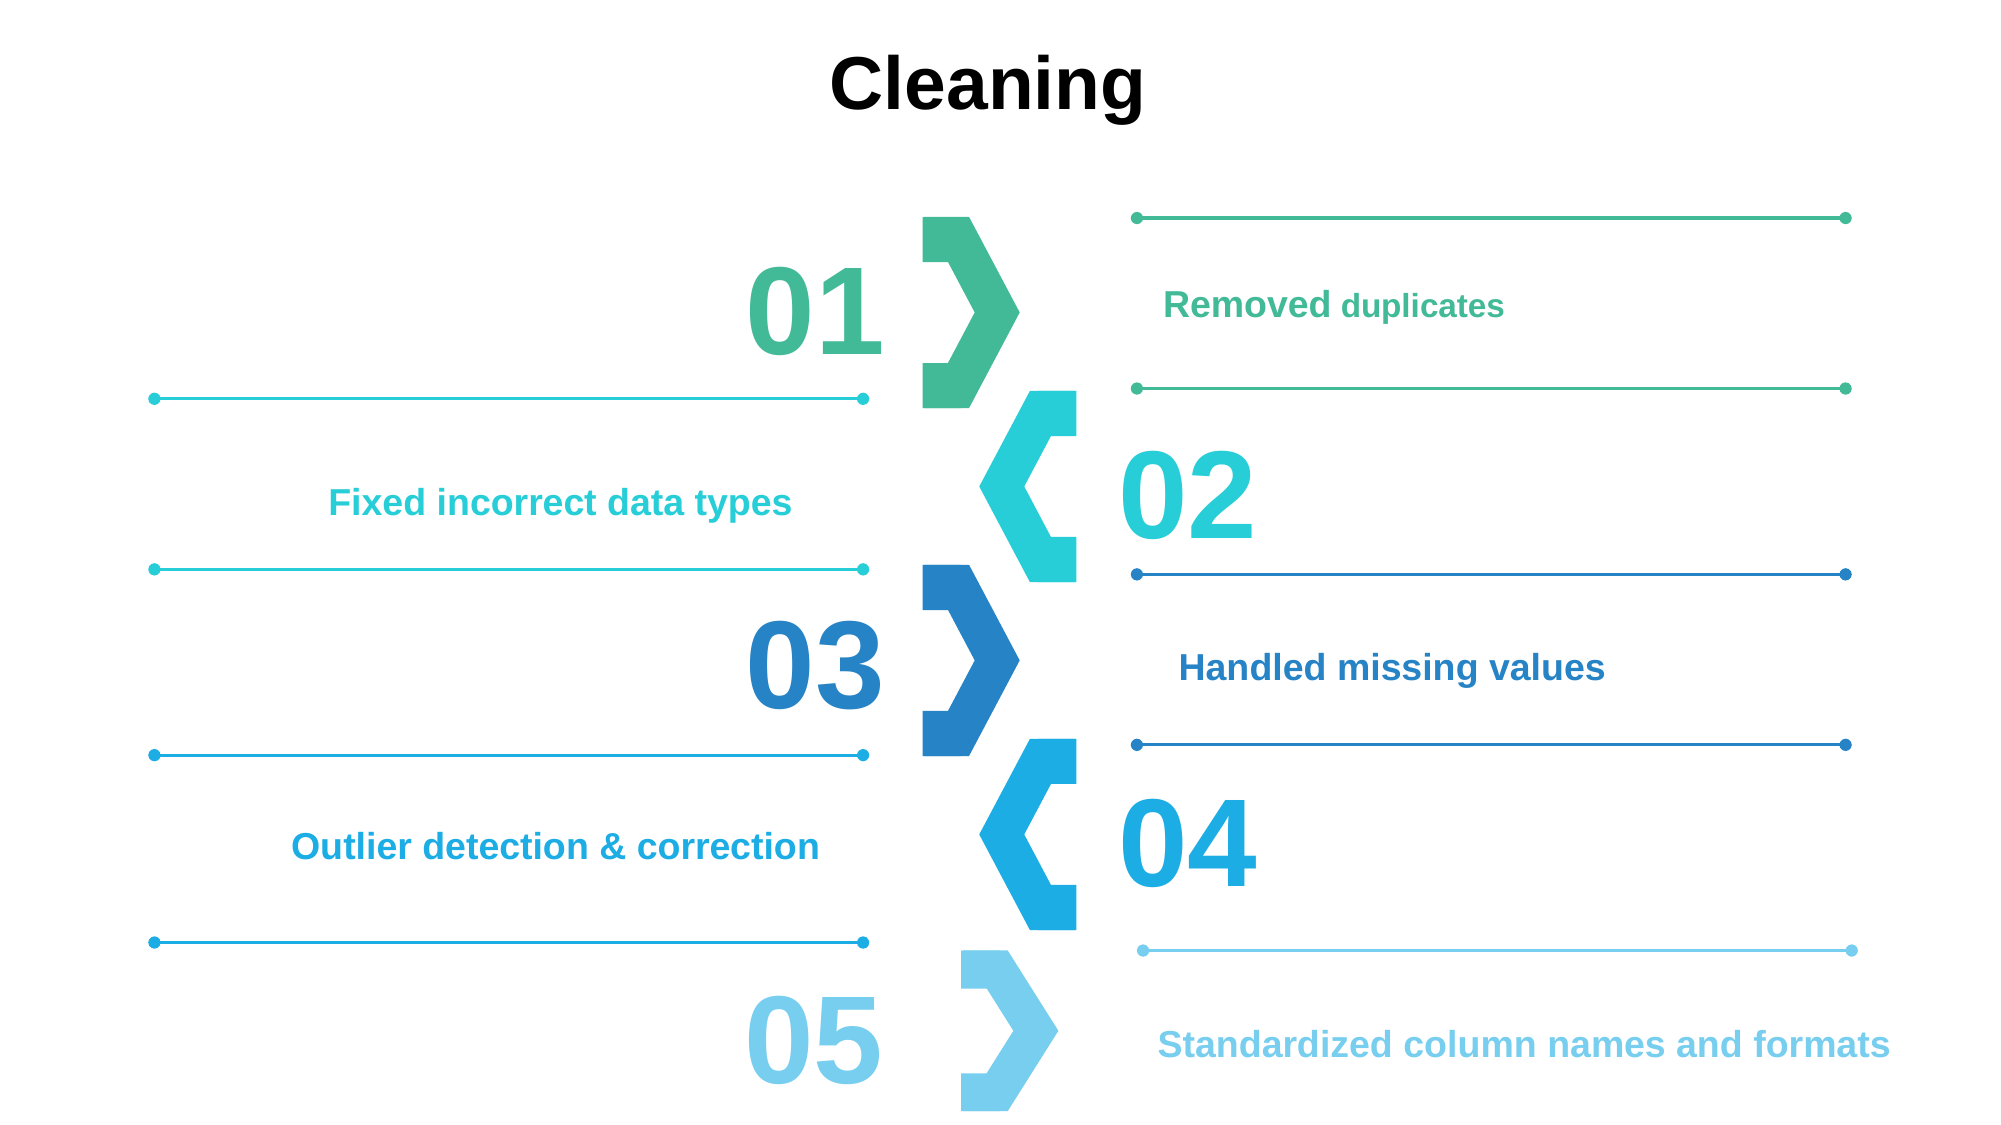

Cleaning

01
Removed duplicates

02
Fixed incorrect data types

03
Handled missing values

04
Outlier detection & correction

05
Standardized column names and formats